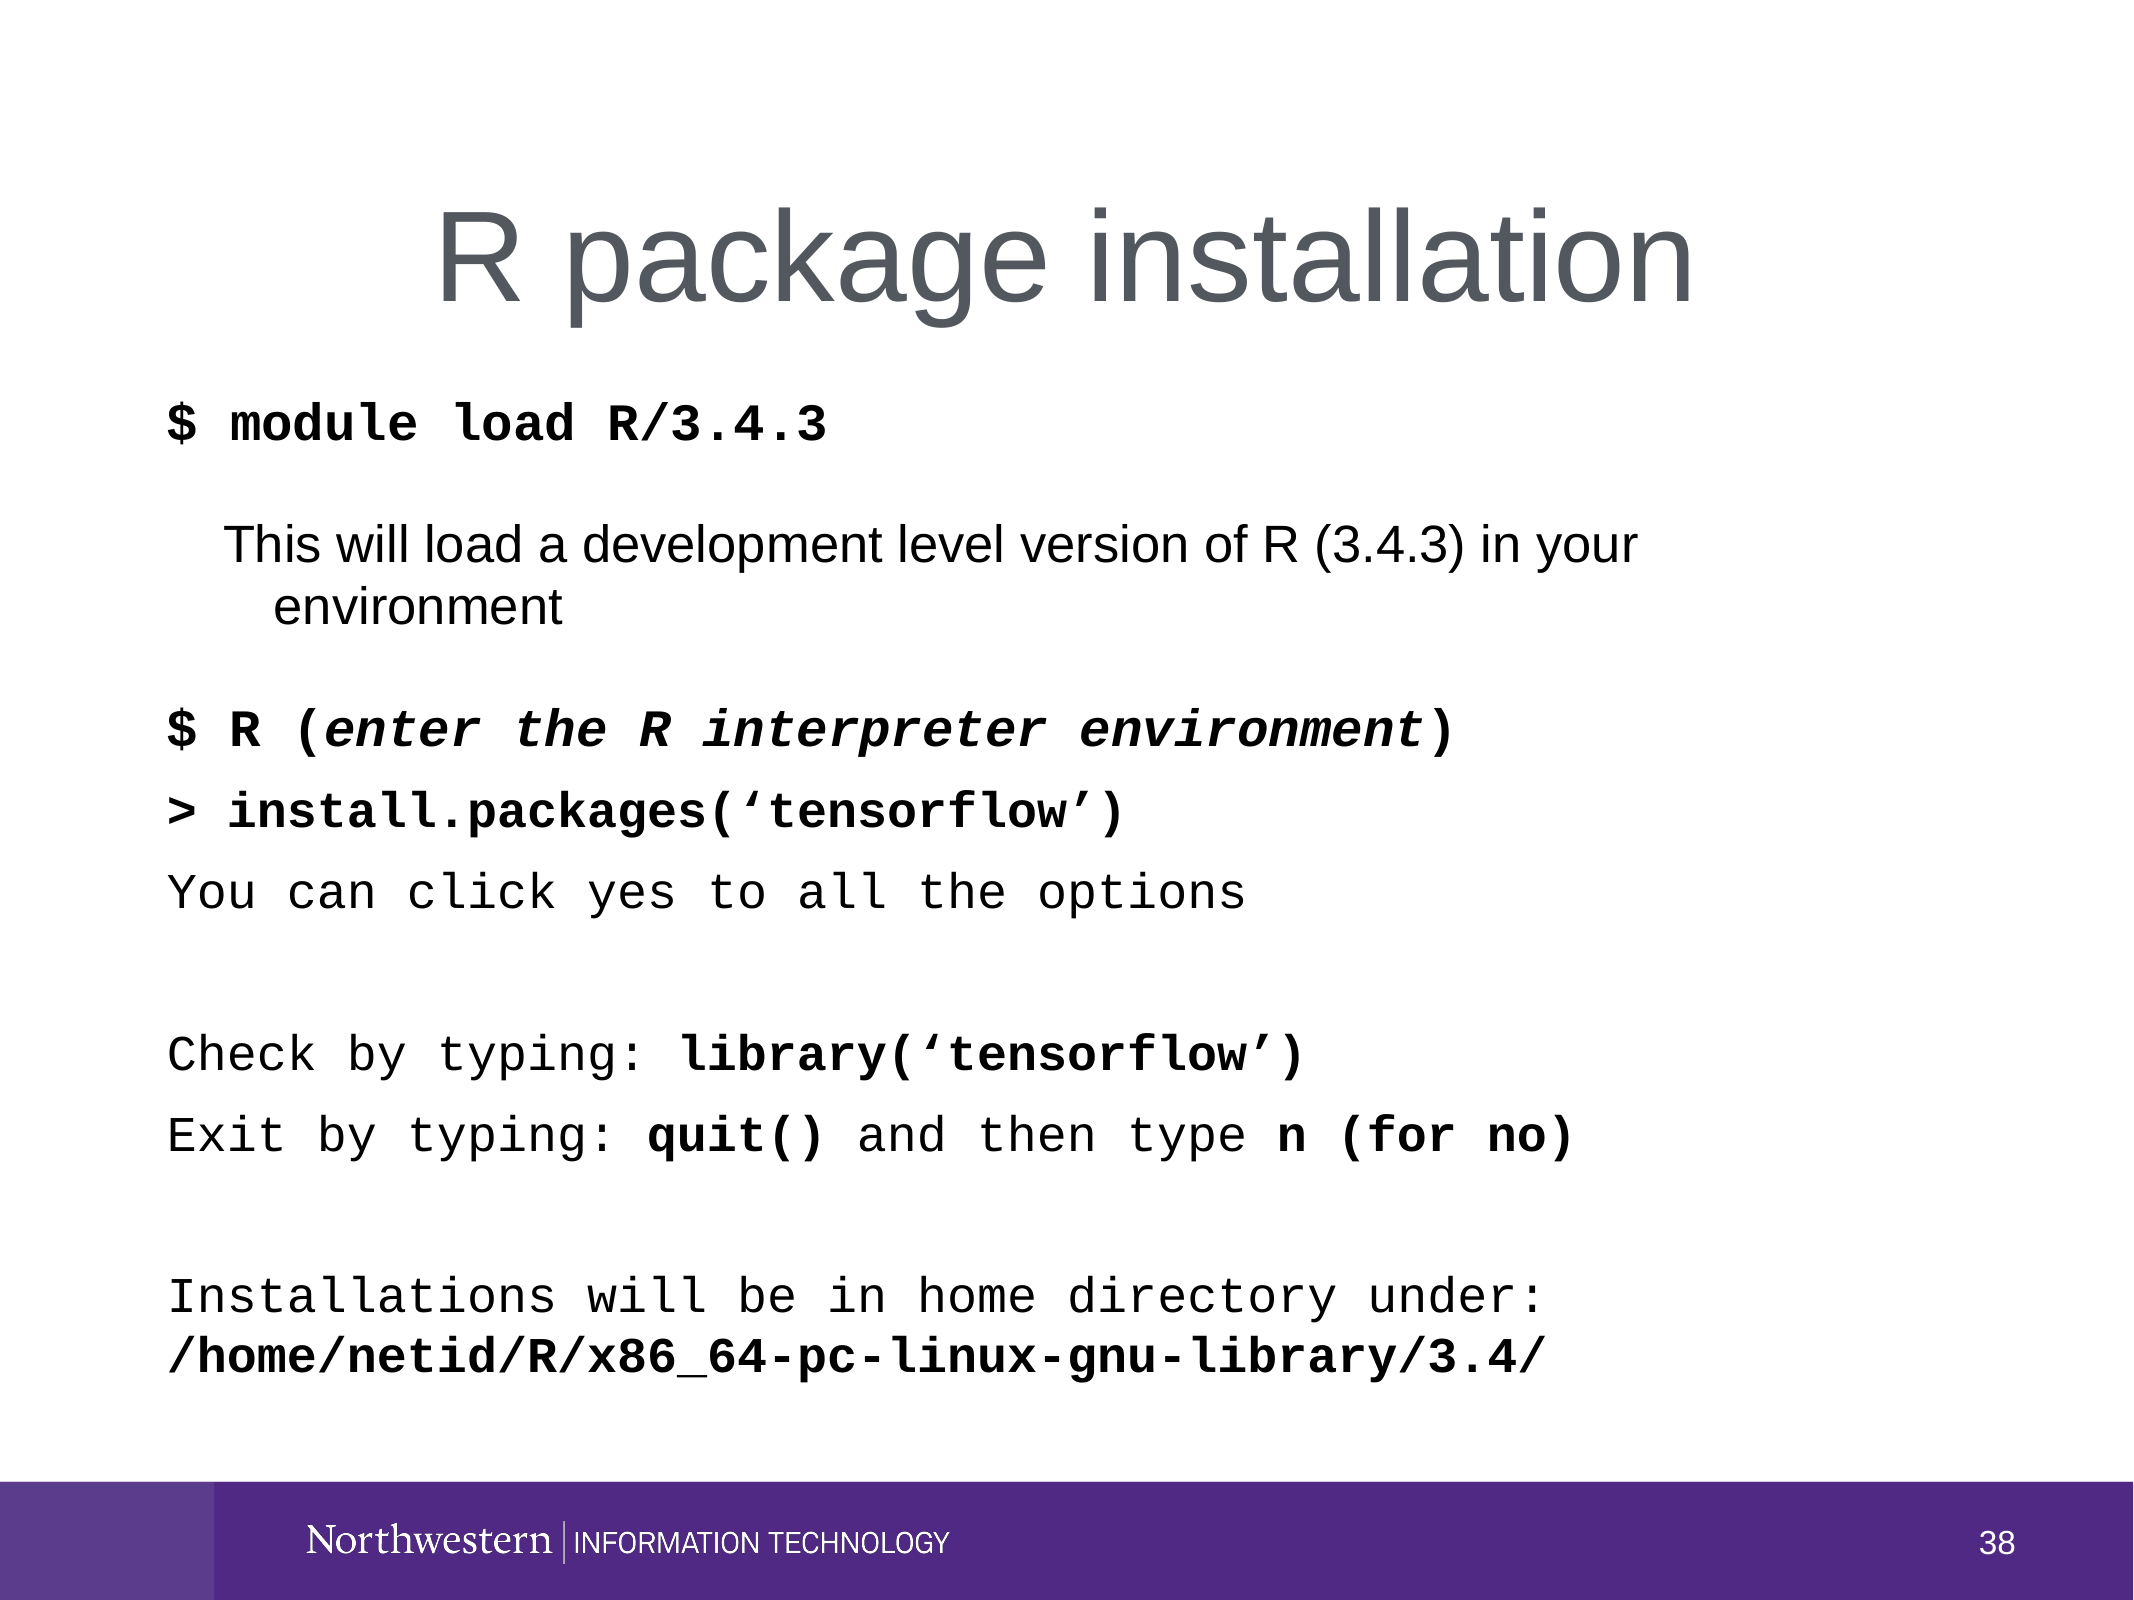

# R package installation
$ module load R/3.4.3
This will load a development level version of R (3.4.3) in your environment
$ R (enter the R interpreter environment)
> install.packages(‘tensorflow’)
You can click yes to all the options

Check by typing: library(‘tensorflow’)
Exit by typing: quit() and then type n (for no)

Installations will be in home directory under: /home/netid/R/x86_64-pc-linux-gnu-library/3.4/

38